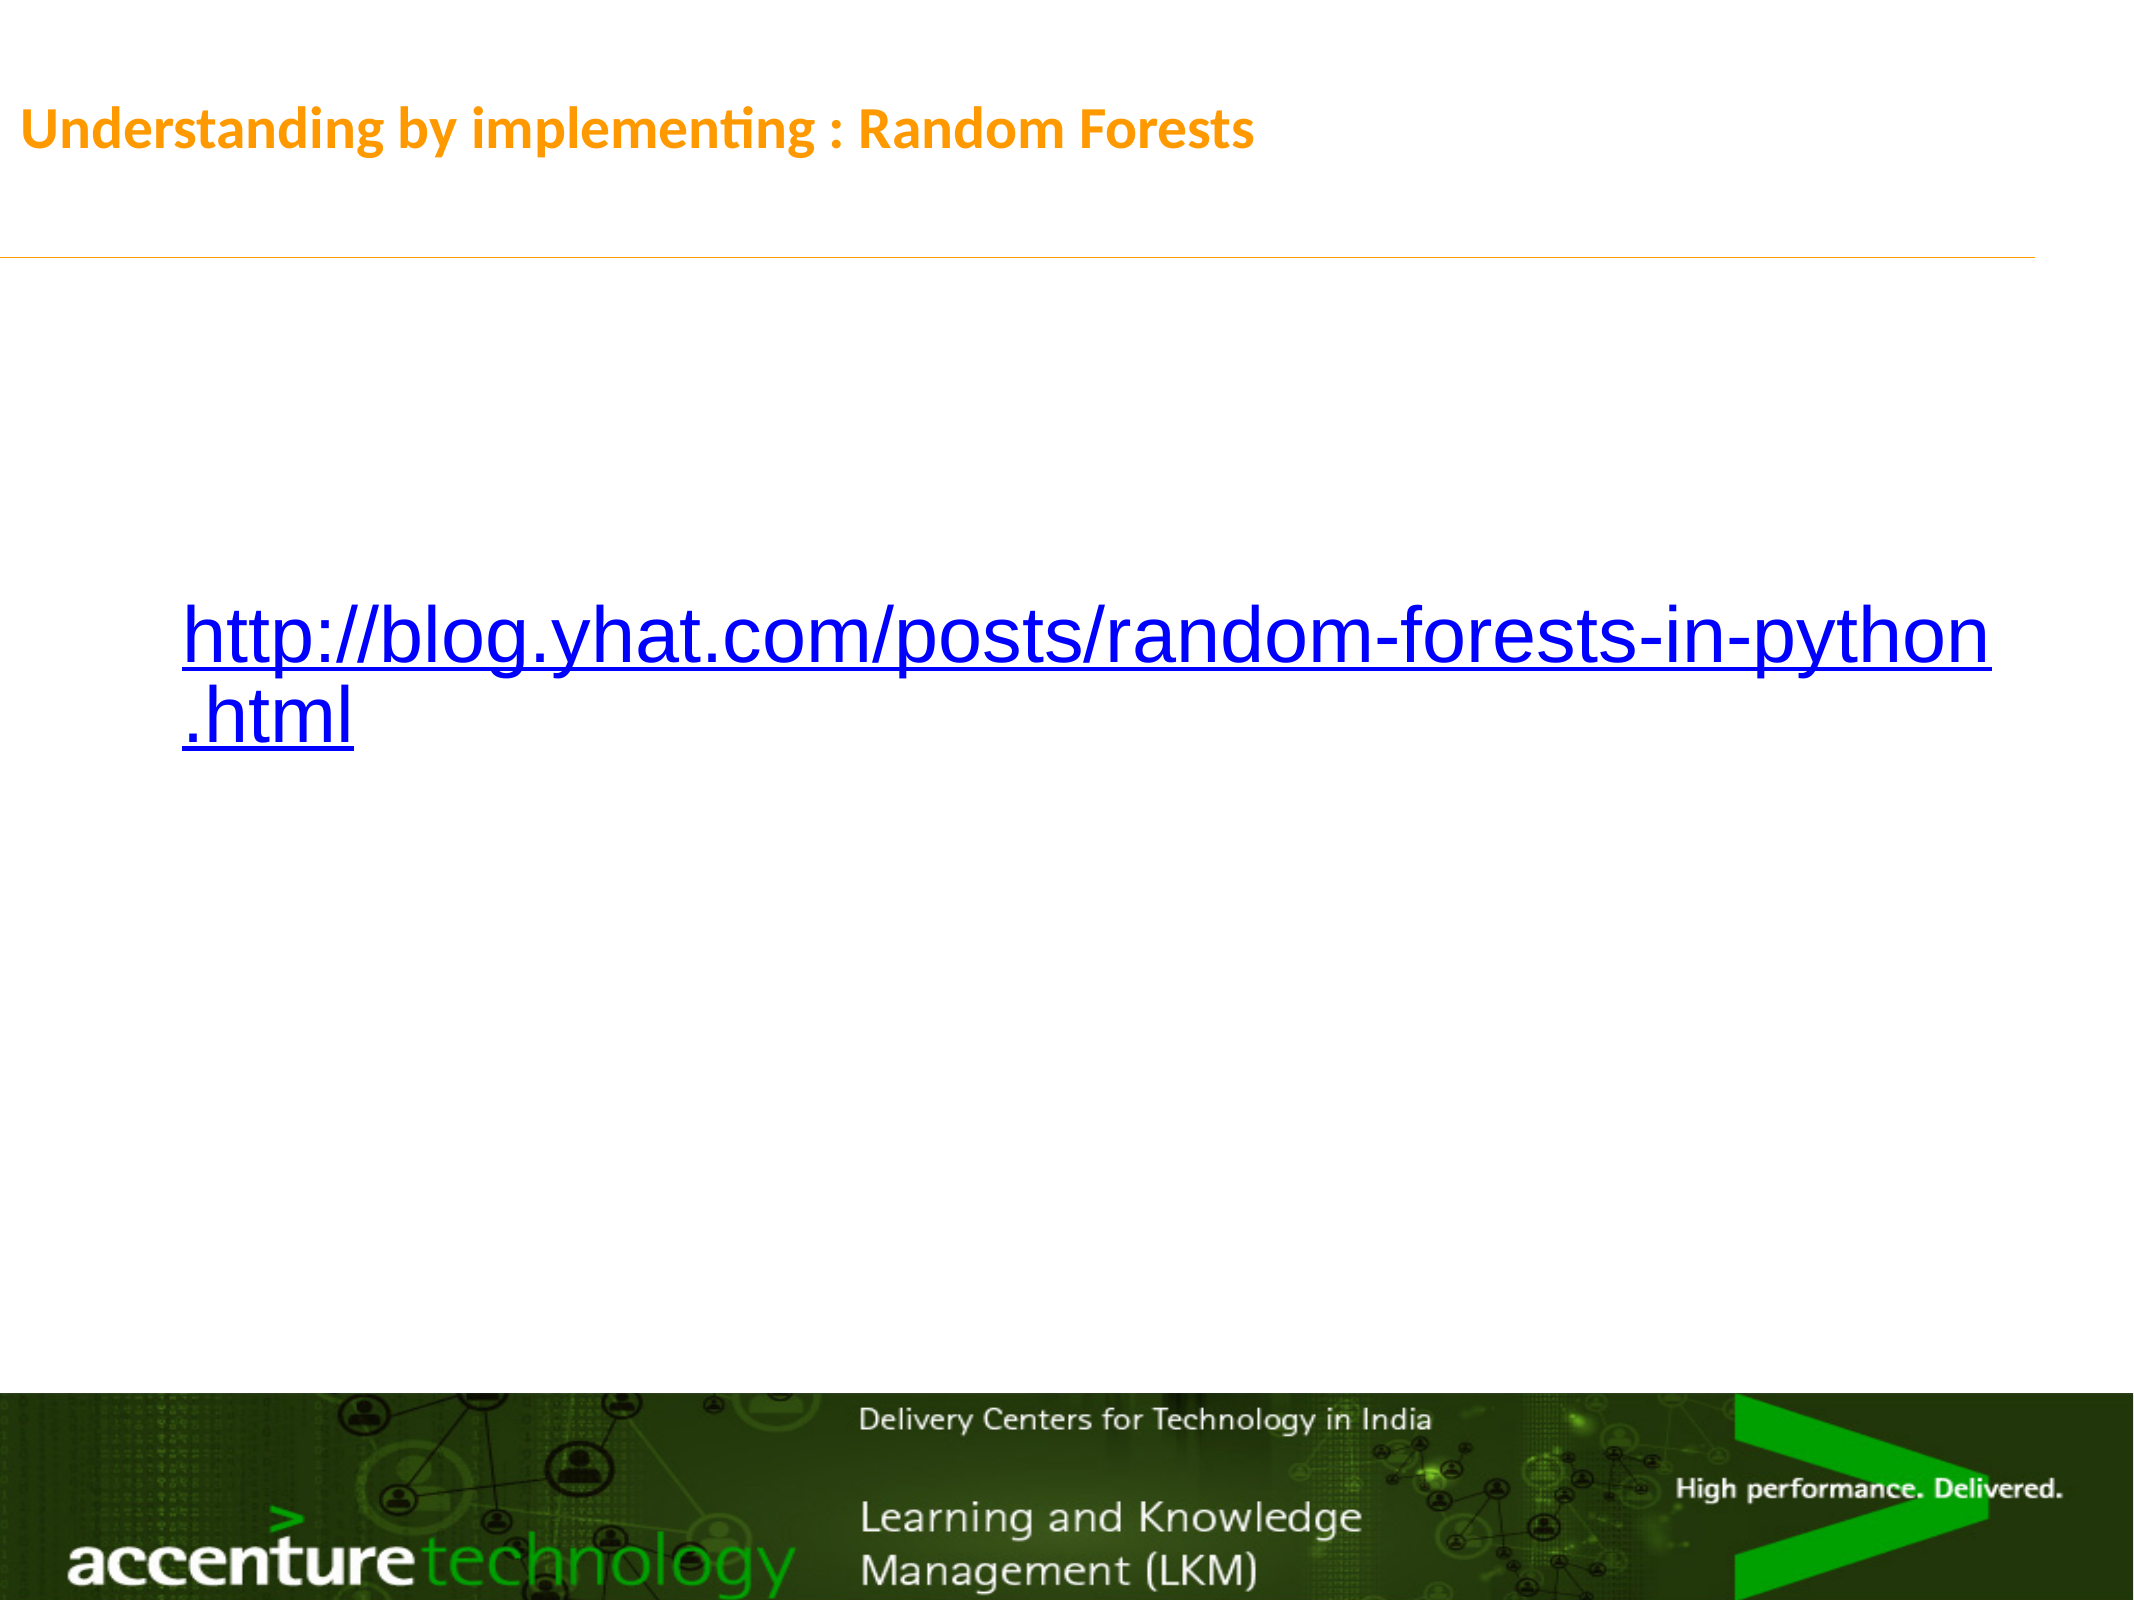

# Understanding by implementing : Random Forests
http://blog.yhat.com/posts/random-forests-in-python.html